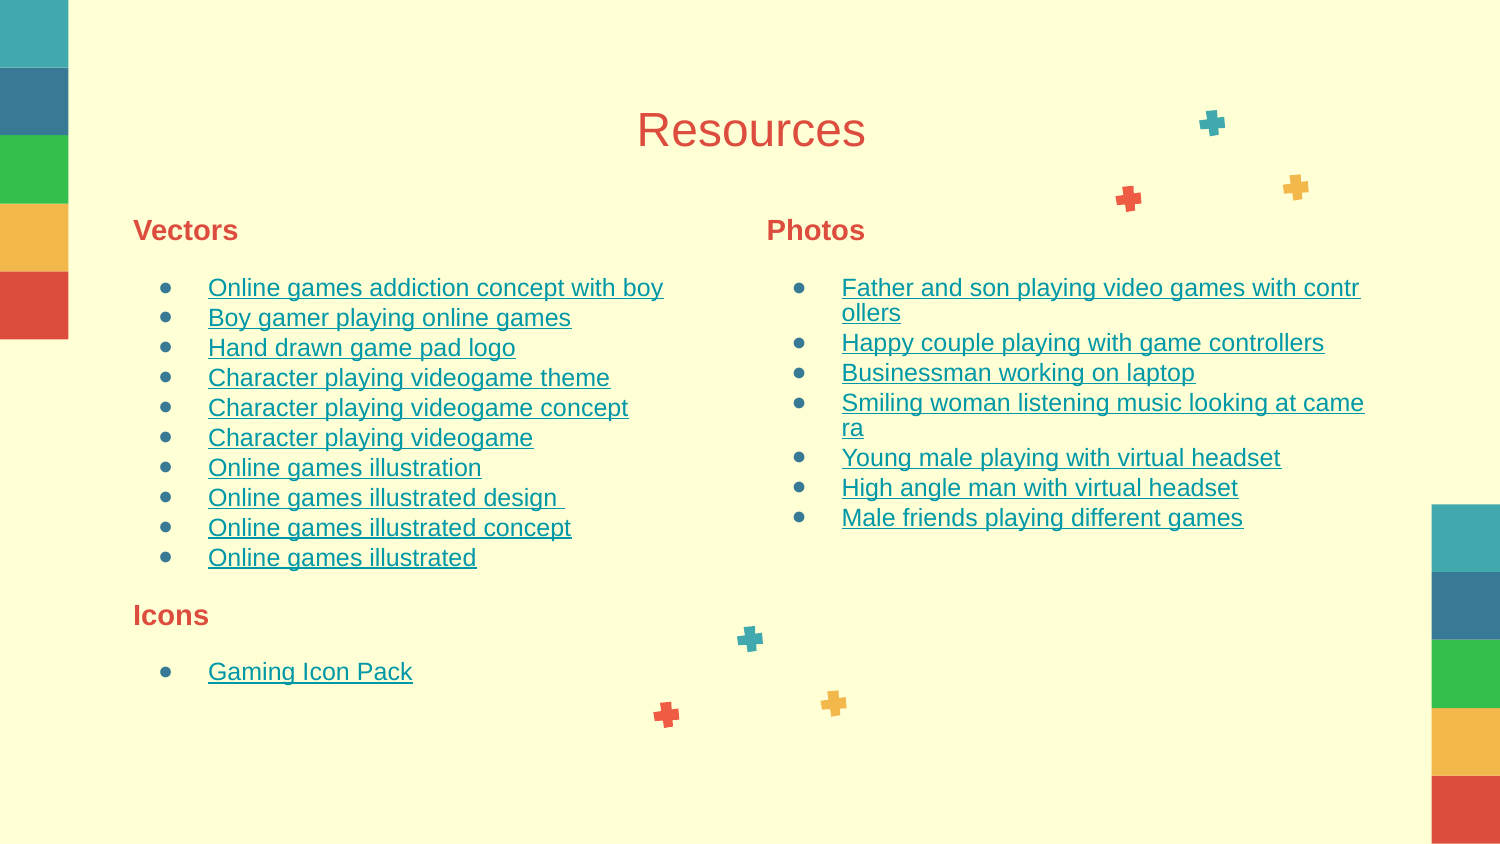

# Resources

Vectors
Online games addiction concept with boy
Boy gamer playing online games
Hand drawn game pad logo
Character playing videogame theme
Character playing videogame concept
Character playing videogame
Online games illustration
Online games illustrated design
Online games illustrated concept
Online games illustrated
Icons
Gaming Icon Pack
Photos
Father and son playing video games with controllers
Happy couple playing with game controllers
Businessman working on laptop
Smiling woman listening music looking at camera
Young male playing with virtual headset
High angle man with virtual headset
Male friends playing different games